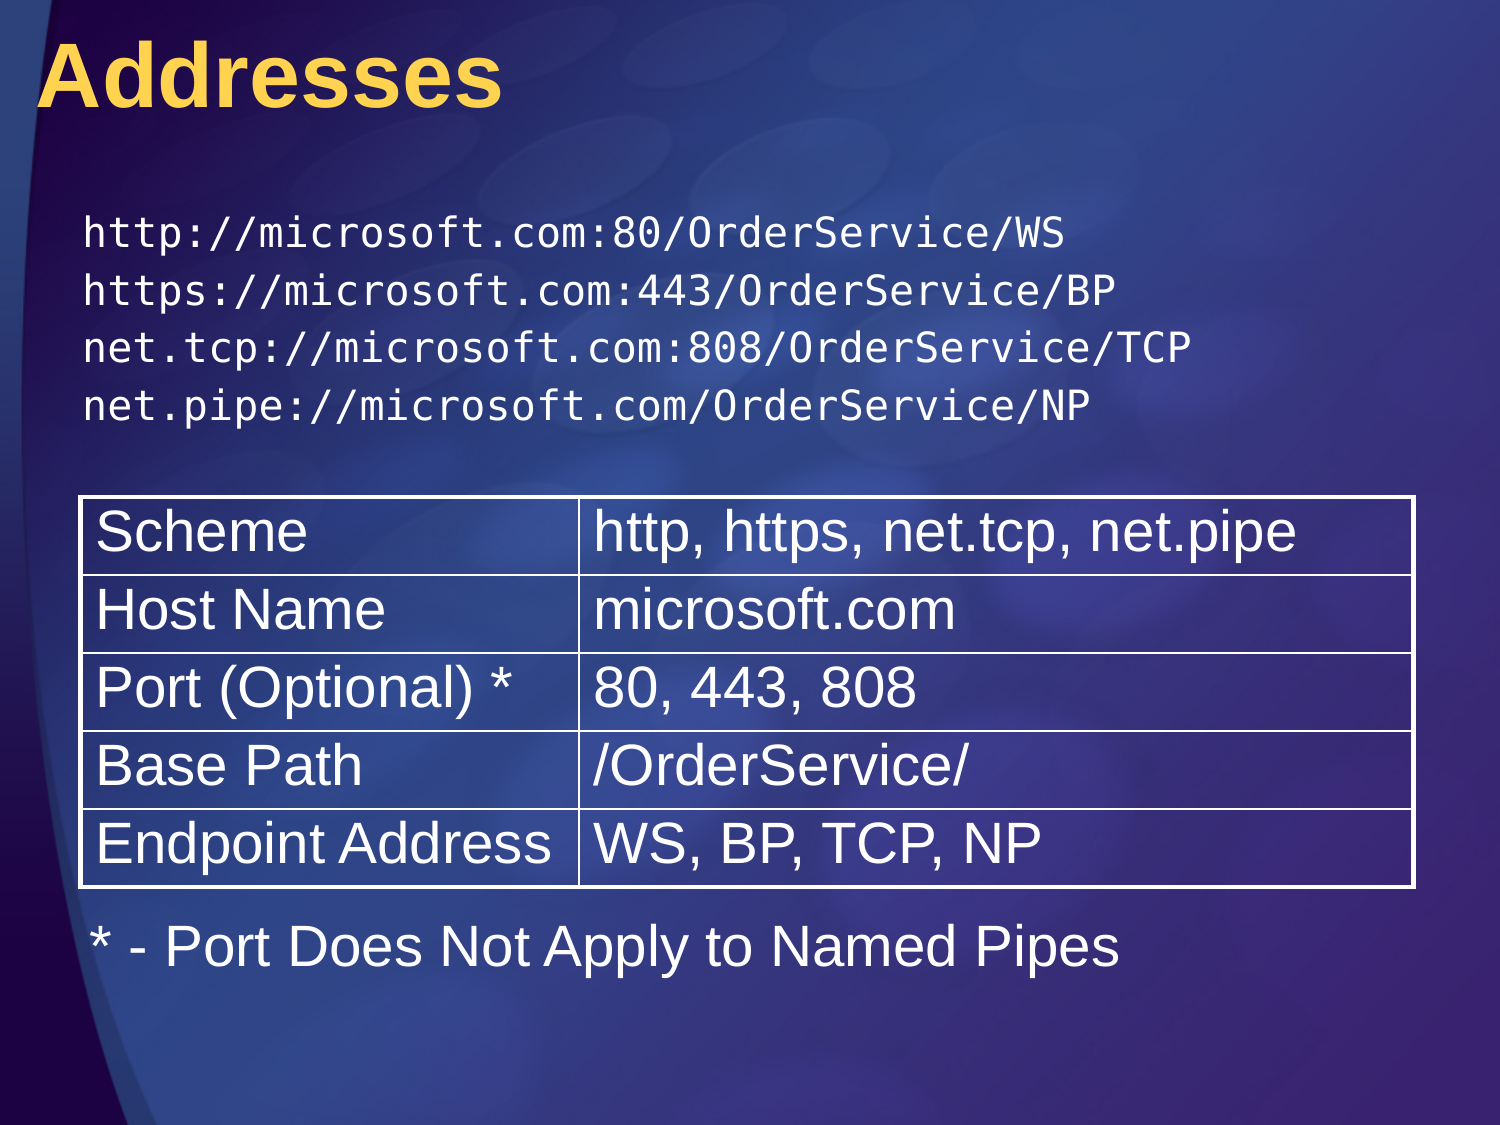

# Addresses
http://microsoft.com:80/OrderService/WS
https://microsoft.com:443/OrderService/BP
net.tcp://microsoft.com:808/OrderService/TCP
net.pipe://microsoft.com/OrderService/NP
| Scheme | http, https, net.tcp, net.pipe |
| --- | --- |
| Host Name | microsoft.com |
| Port (Optional) \* | 80, 443, 808 |
| Base Path | /OrderService/ |
| Endpoint Address | WS, BP, TCP, NP |
* - Port Does Not Apply to Named Pipes